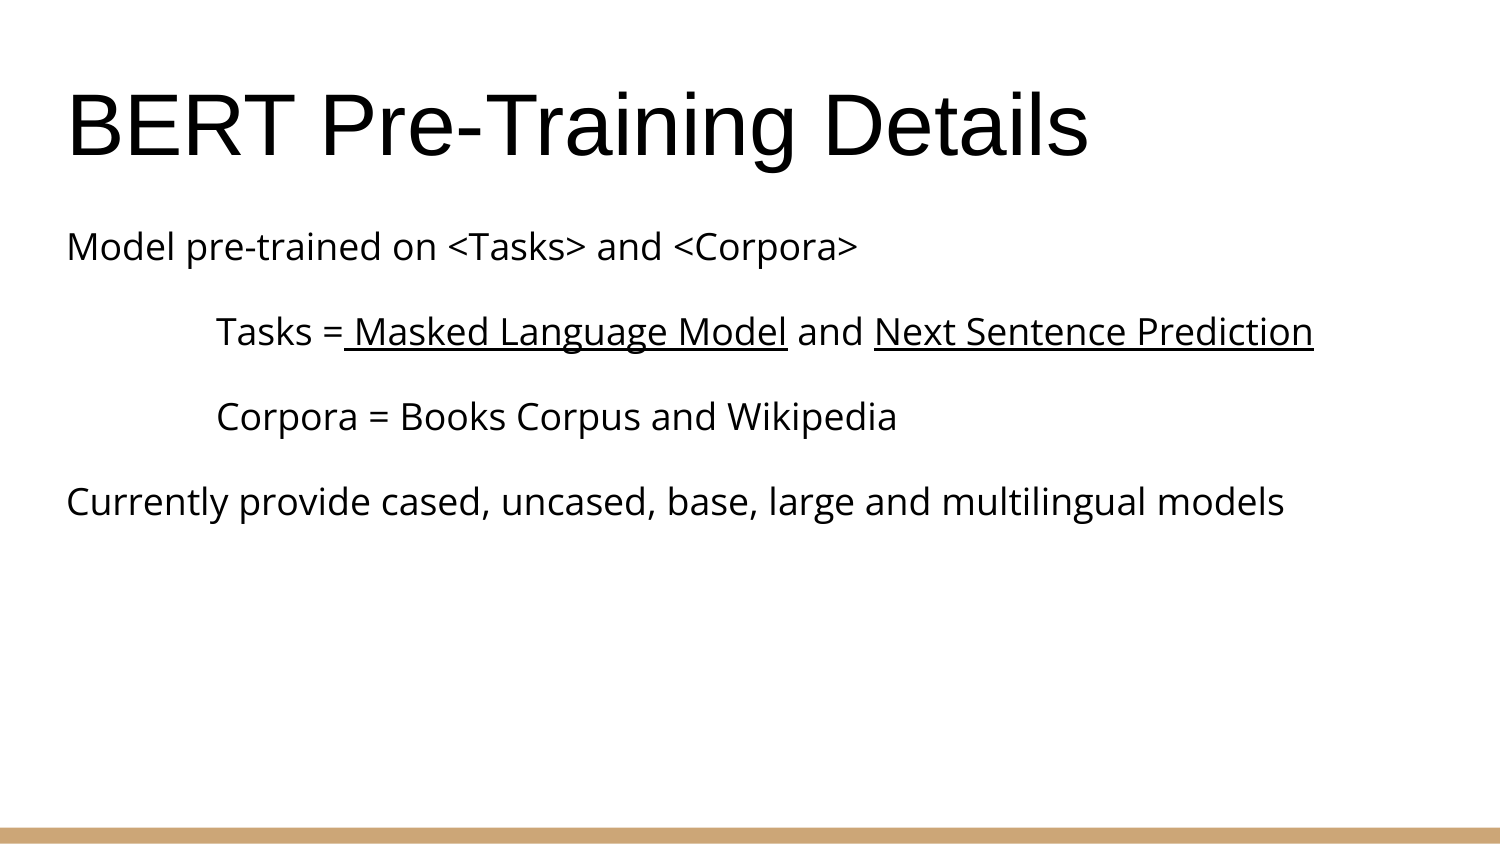

# BERT Pre-Training Details
Model pre-trained on <Tasks> and <Corpora>
	Tasks = Masked Language Model and Next Sentence Prediction
	Corpora = Books Corpus and Wikipedia
Currently provide cased, uncased, base, large and multilingual models